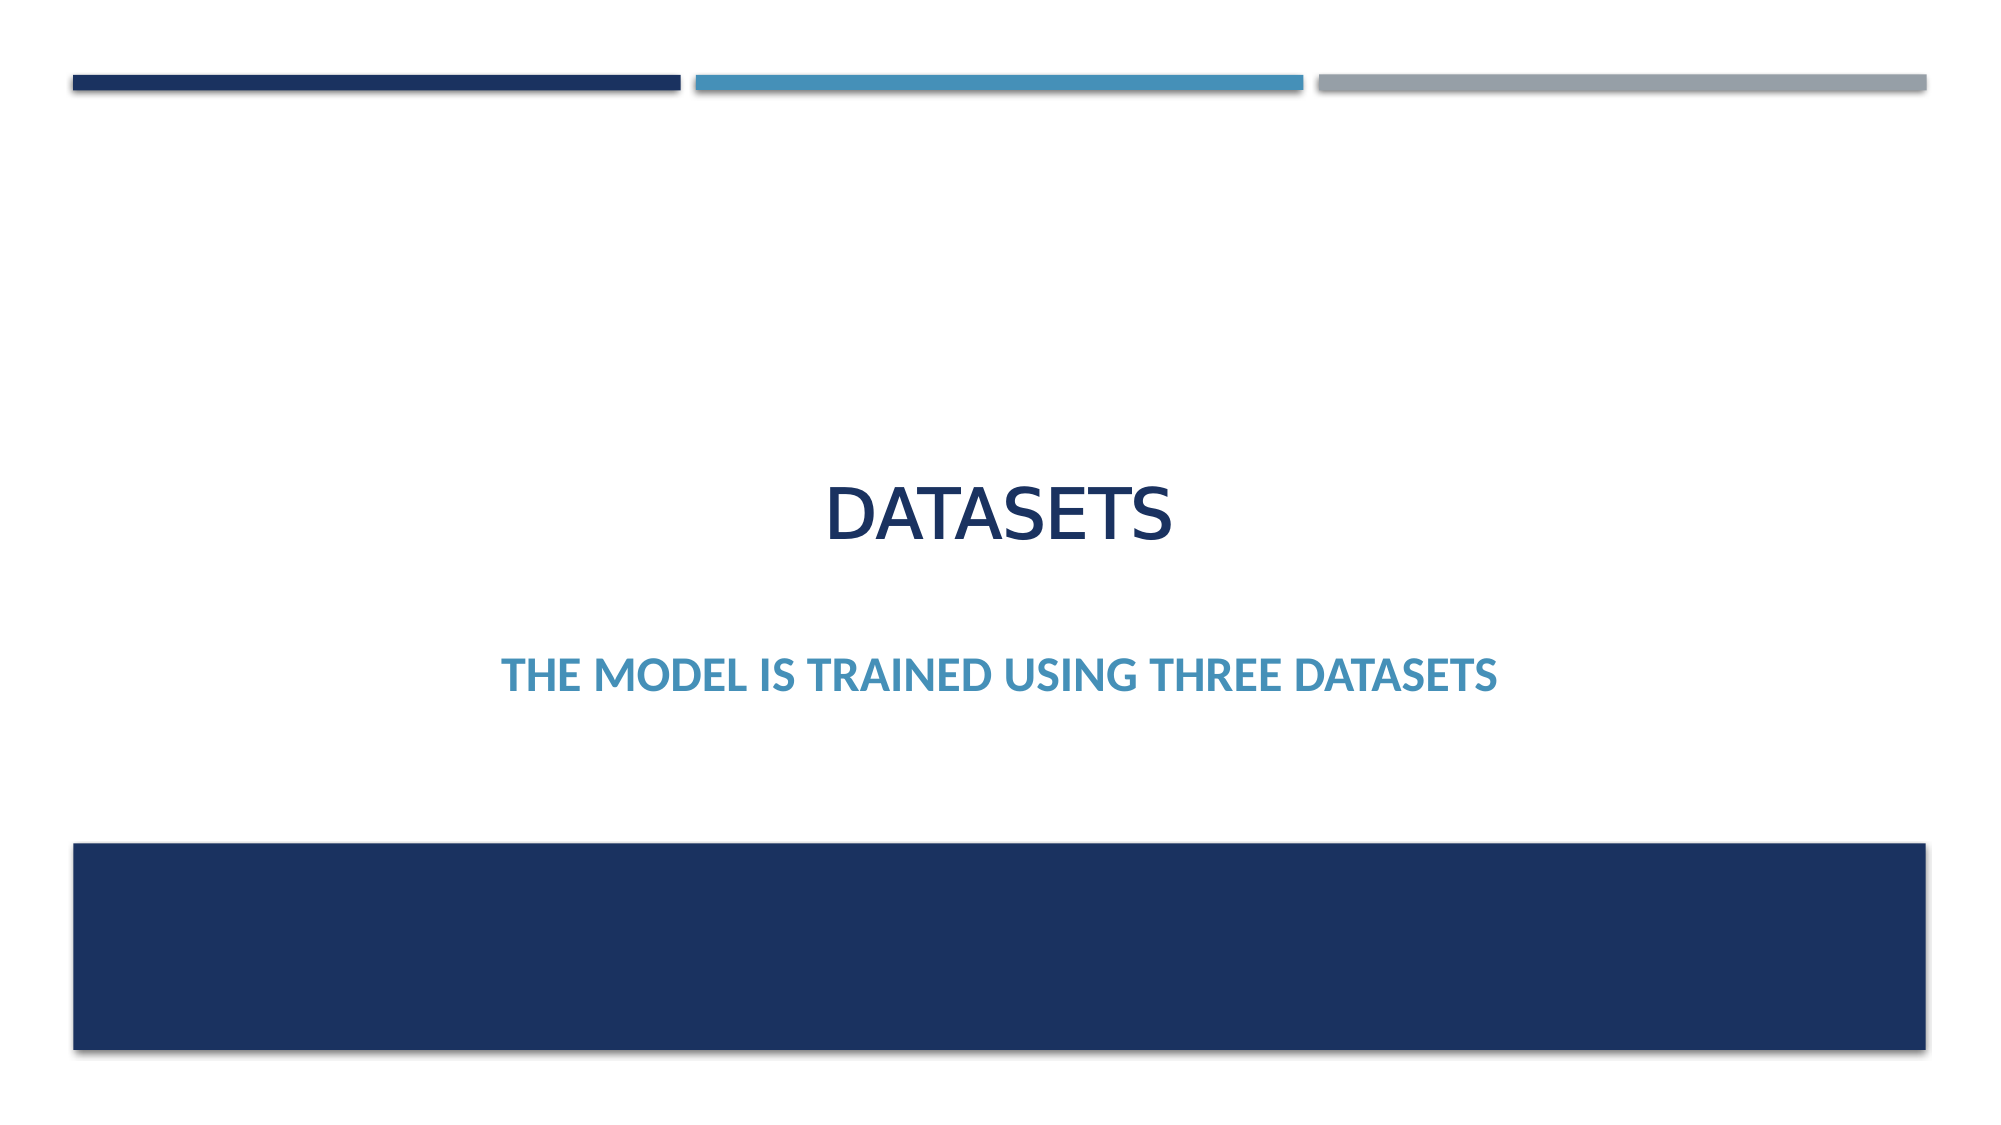

# Datasets
The model is trained using three datasets